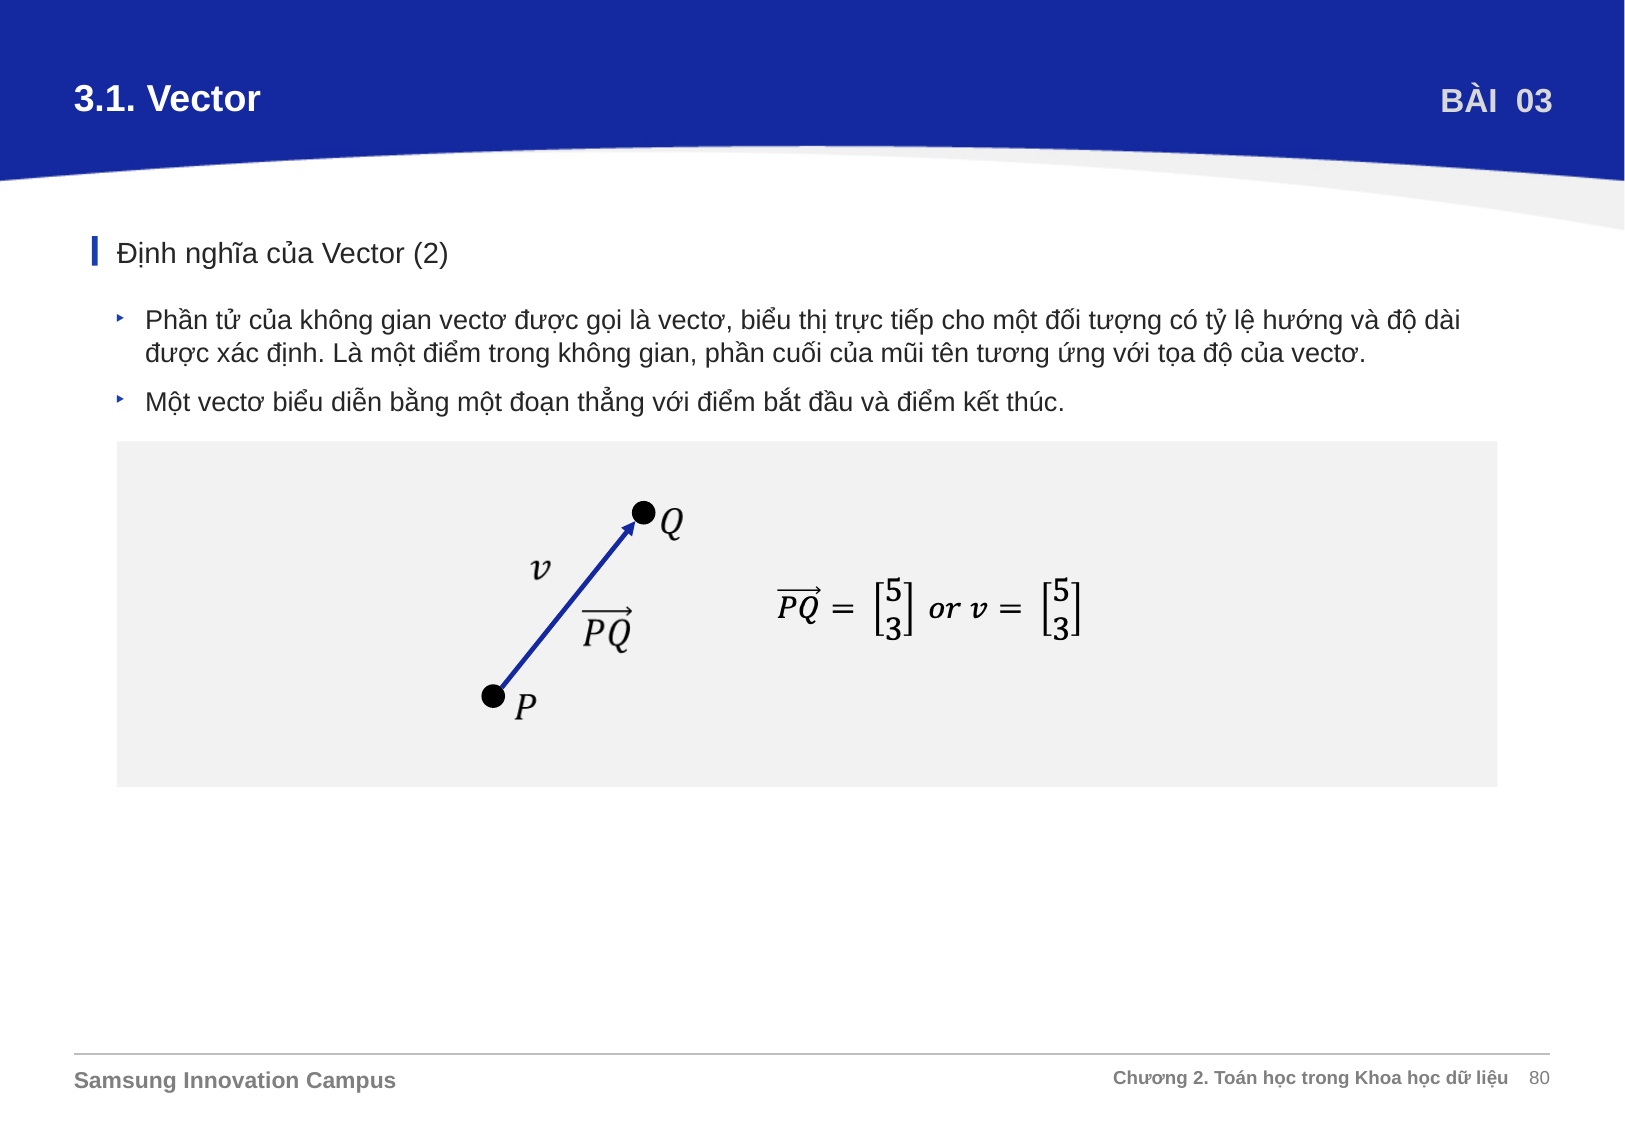

3.1. Vector
BÀI  03
Định nghĩa của Vector (2)

Phần tử của không gian vectơ được gọi là vectơ, biểu thị trực tiếp cho một đối tượng có tỷ lệ hướng và độ dài được xác định. Là một điểm trong không gian, phần cuối của mũi tên tương ứng với tọa độ của vectơ.
Một vectơ biểu diễn bằng một đoạn thẳng với điểm bắt đầu và điểm kết thúc.